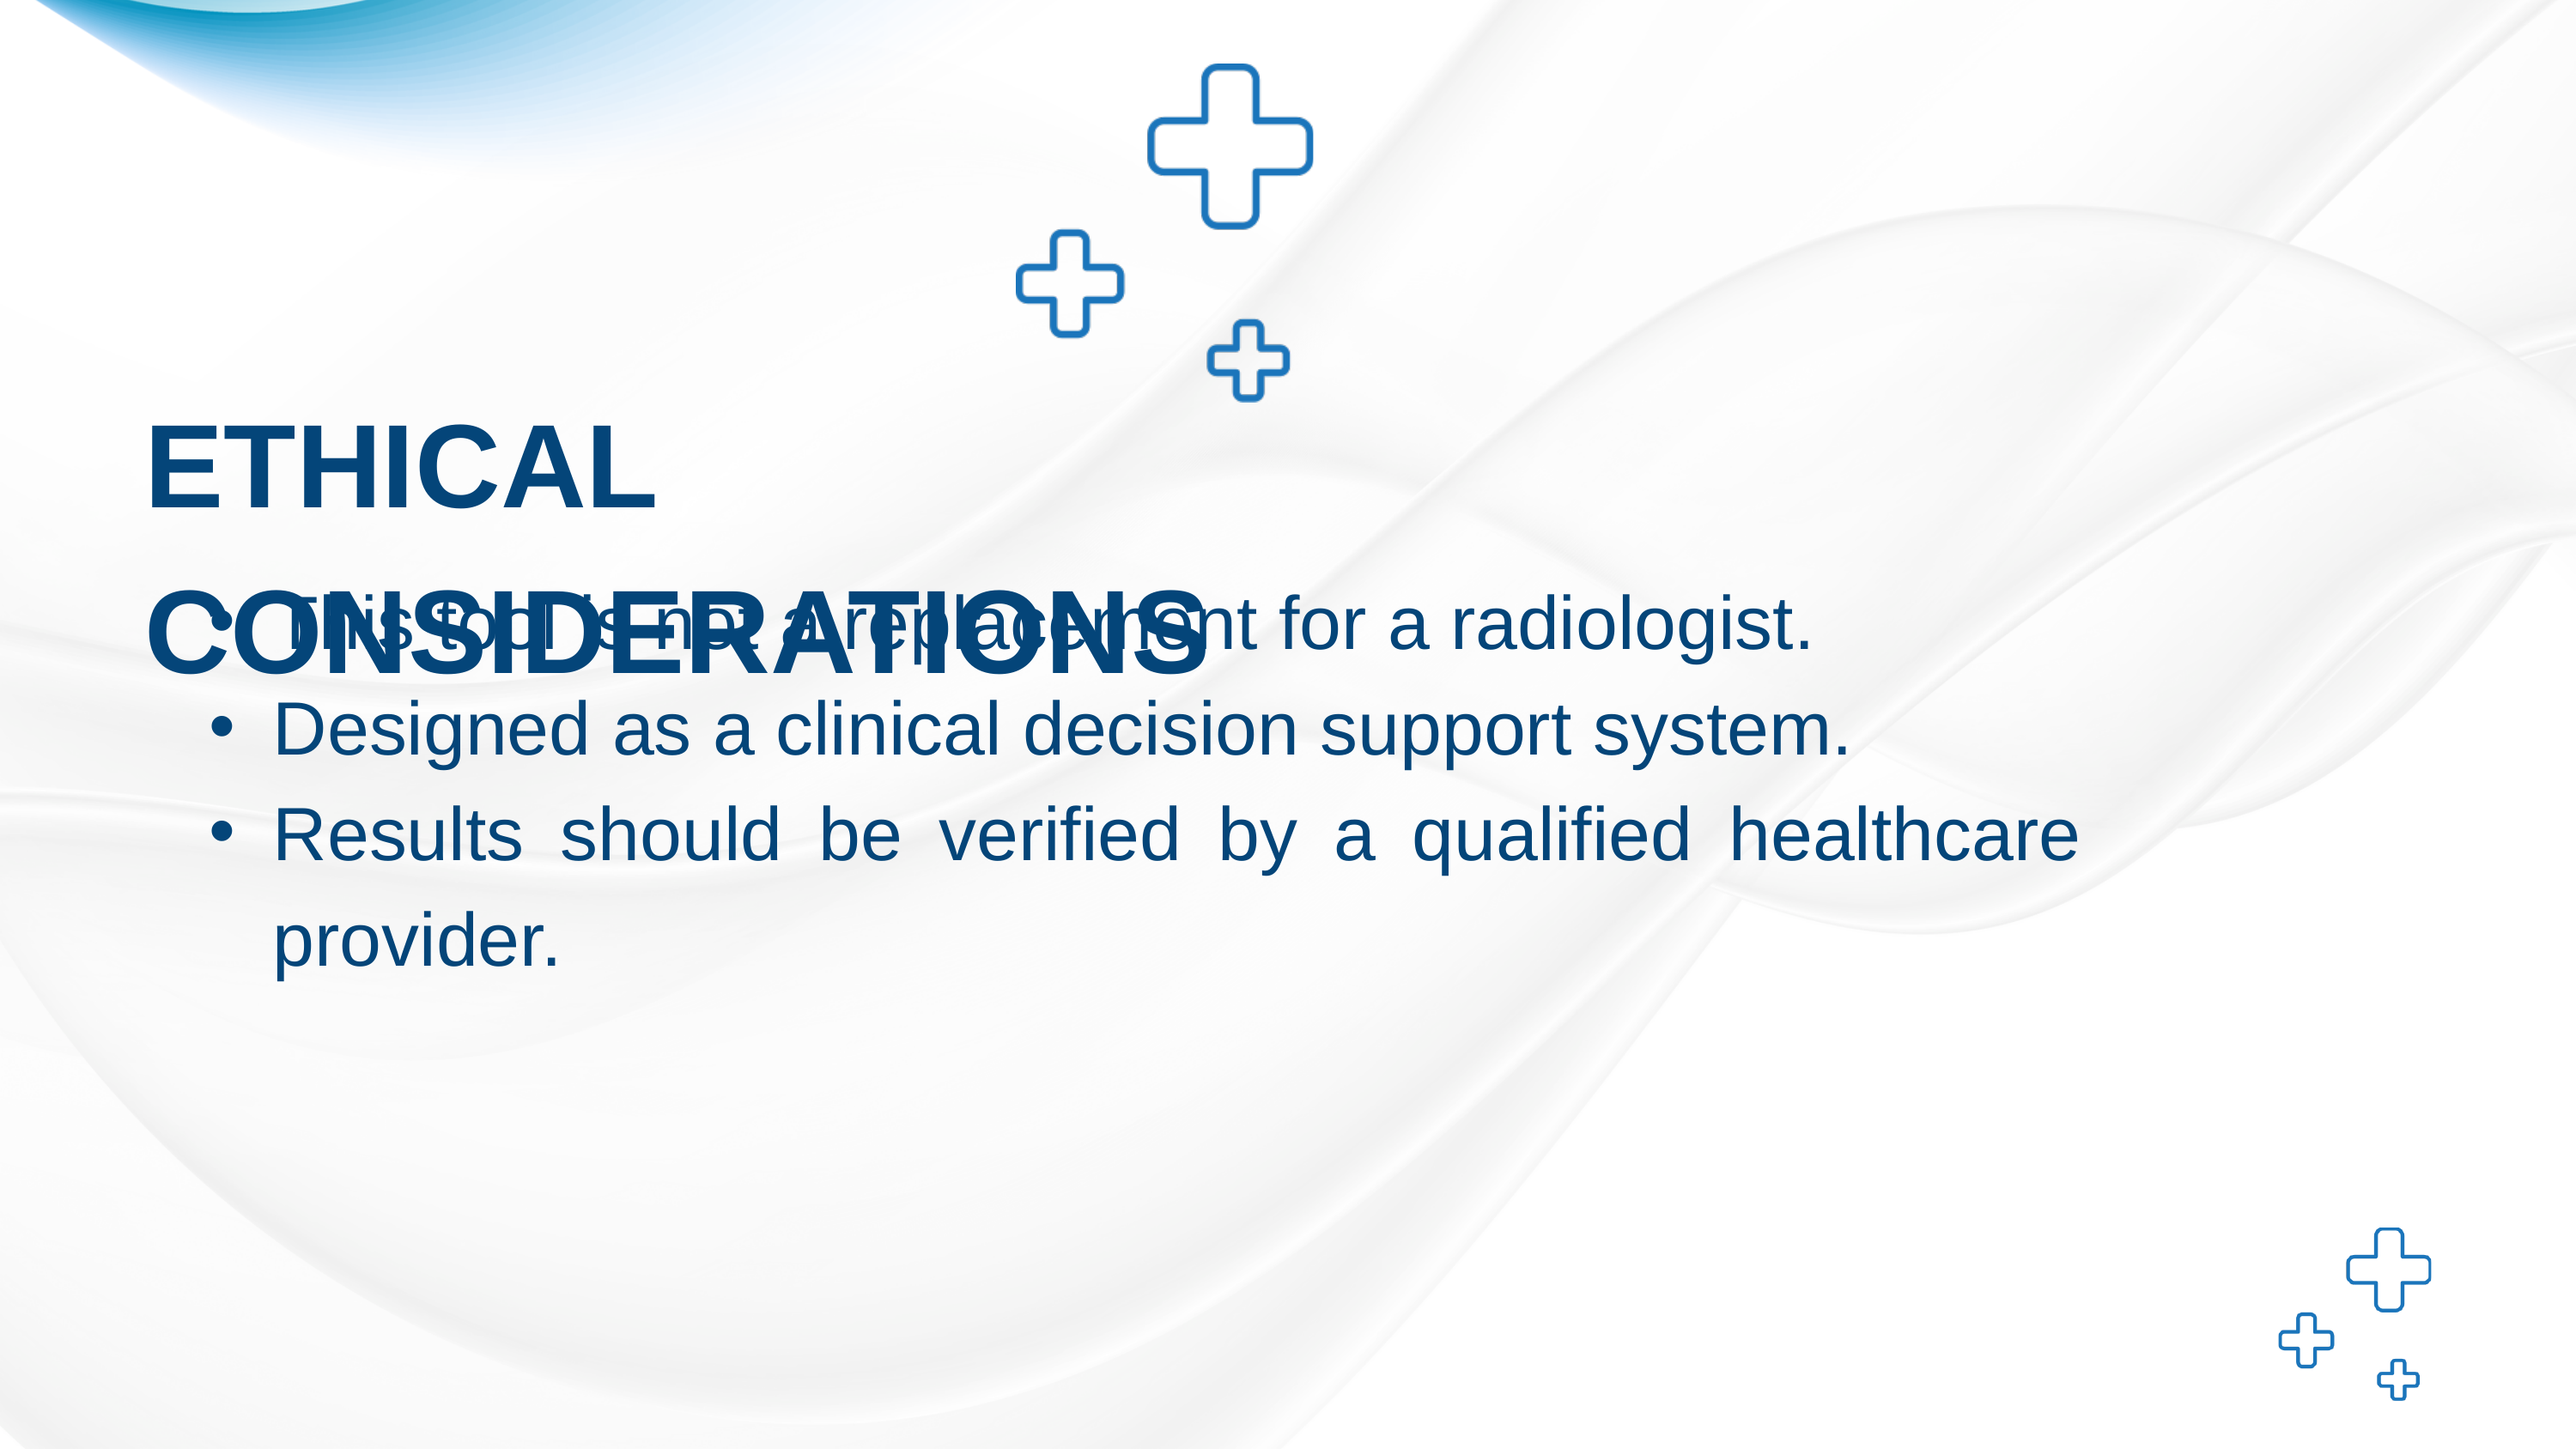

ETHICAL CONSIDERATIONS
This tool is not a replacement for a radiologist.
Designed as a clinical decision support system.
Results should be verified by a qualified healthcare provider.